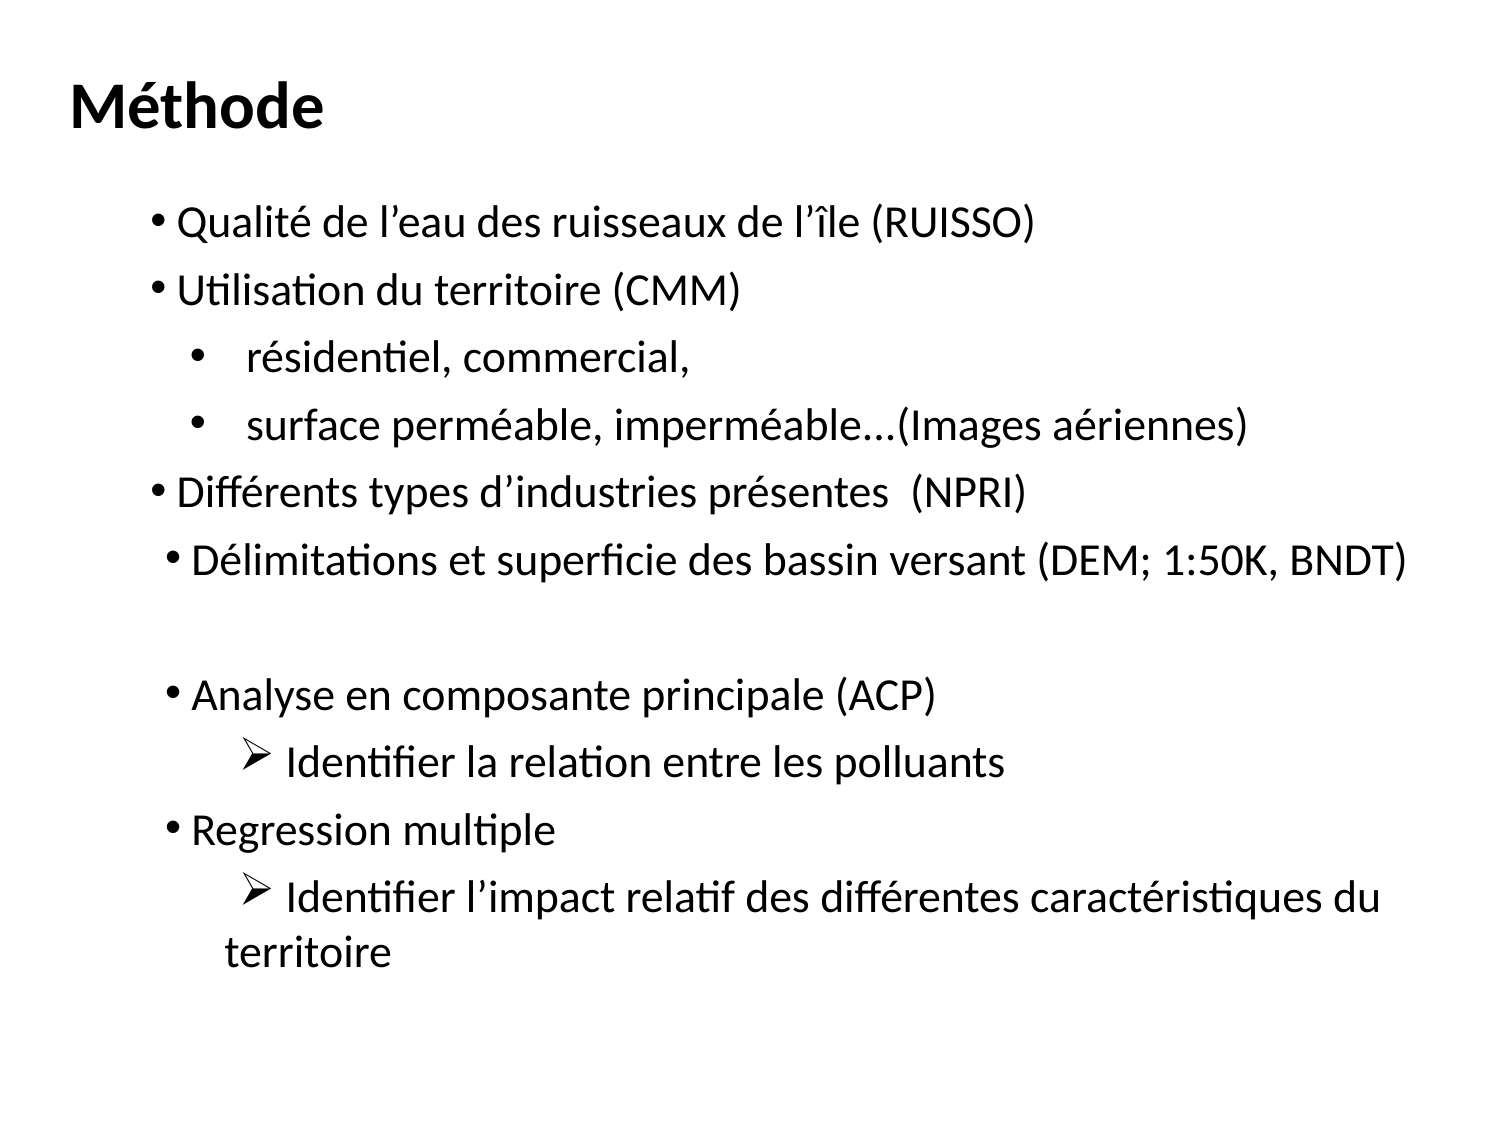

Méthode
 Qualité de l’eau des ruisseaux de l’île (RUISSO)
 Utilisation du territoire (CMM)
  résidentiel, commercial,
  surface perméable, imperméable...(Images aériennes)
 Différents types d’industries présentes  (NPRI)
 Délimitations et superficie des bassin versant (DEM; 1:50K, BNDT)

 Analyse en composante principale (ACP)
 Identifier la relation entre les polluants
 Regression multiple
 Identifier l’impact relatif des différentes caractéristiques du territoire